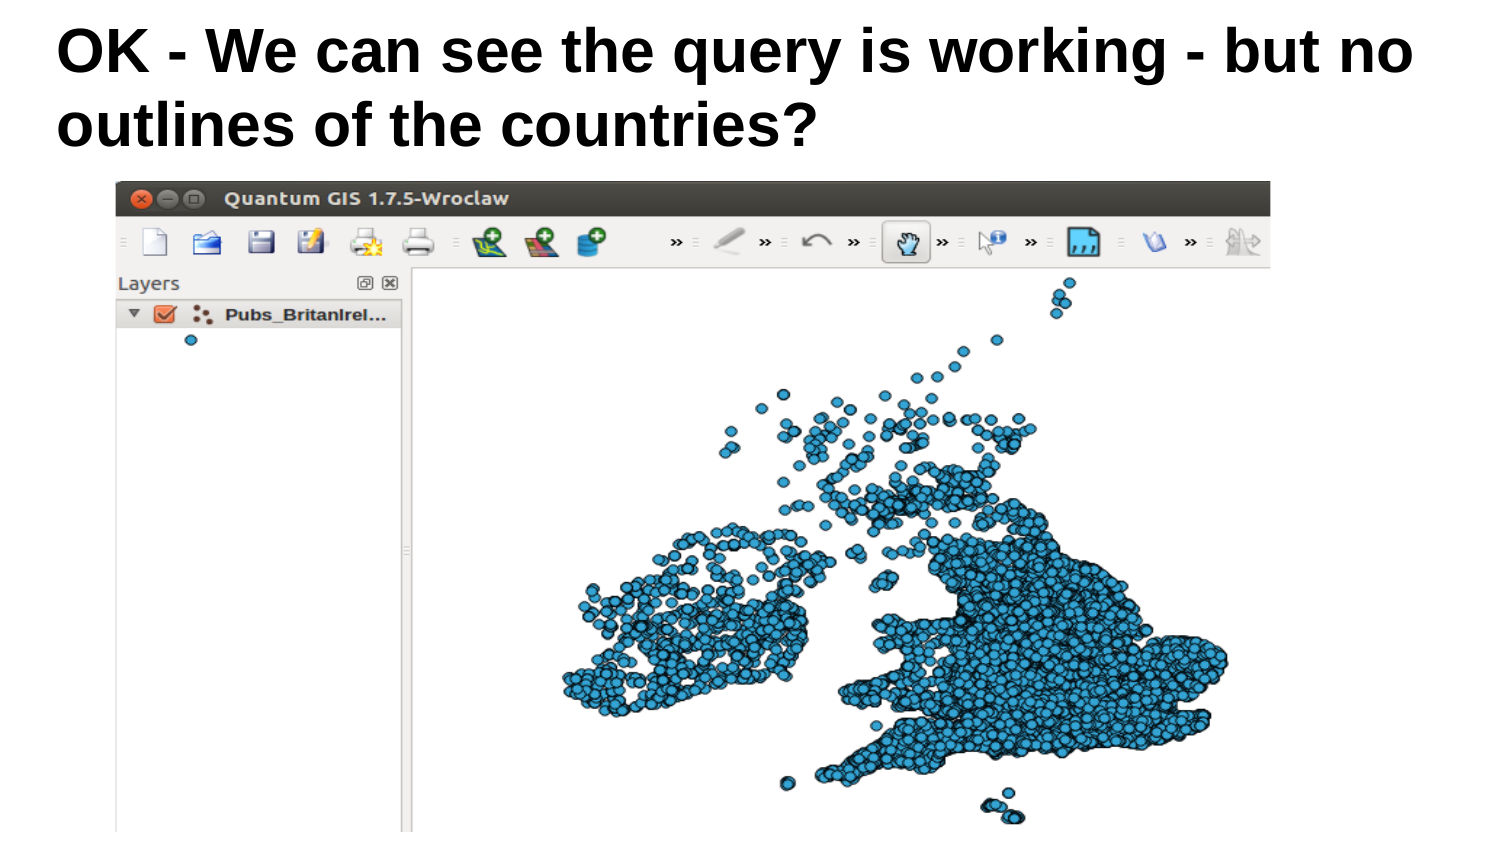

# OK - We can see the query is working - but no outlines of the countries?